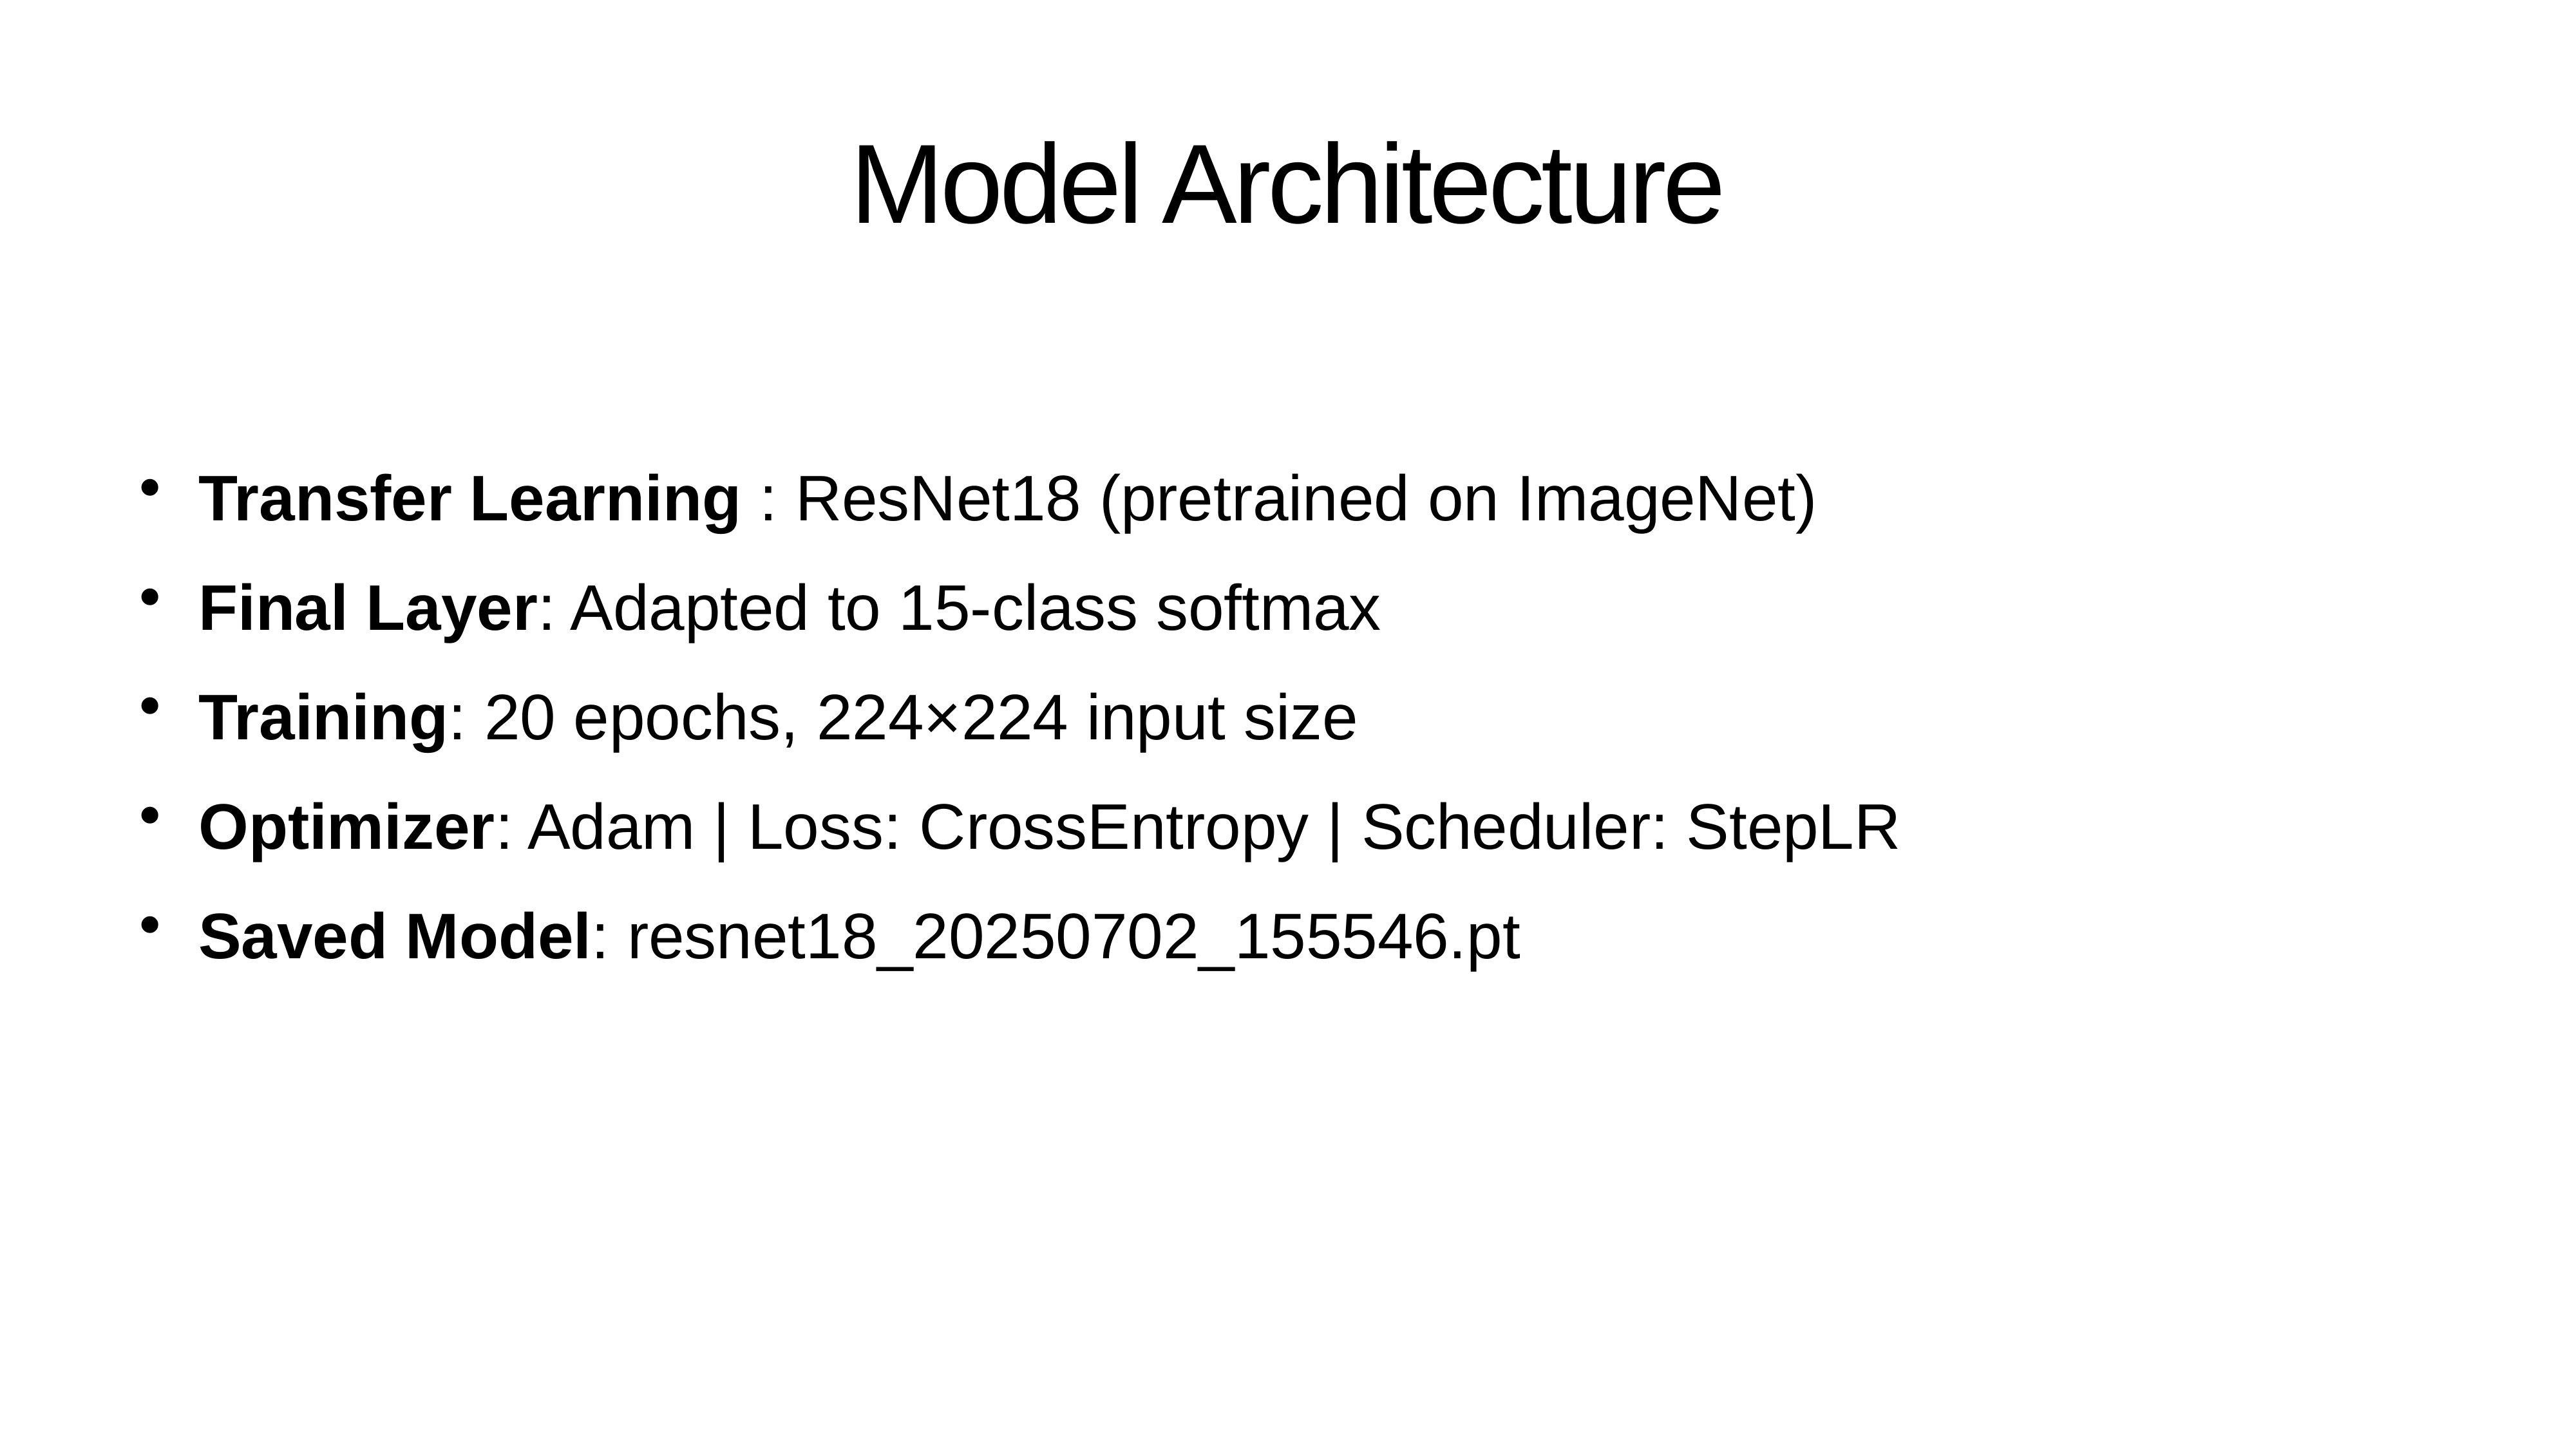

# Model Architecture
Transfer Learning : ResNet18 (pretrained on ImageNet)
Final Layer: Adapted to 15-class softmax
Training: 20 epochs, 224×224 input size
Optimizer: Adam | Loss: CrossEntropy | Scheduler: StepLR
Saved Model: resnet18_20250702_155546.pt